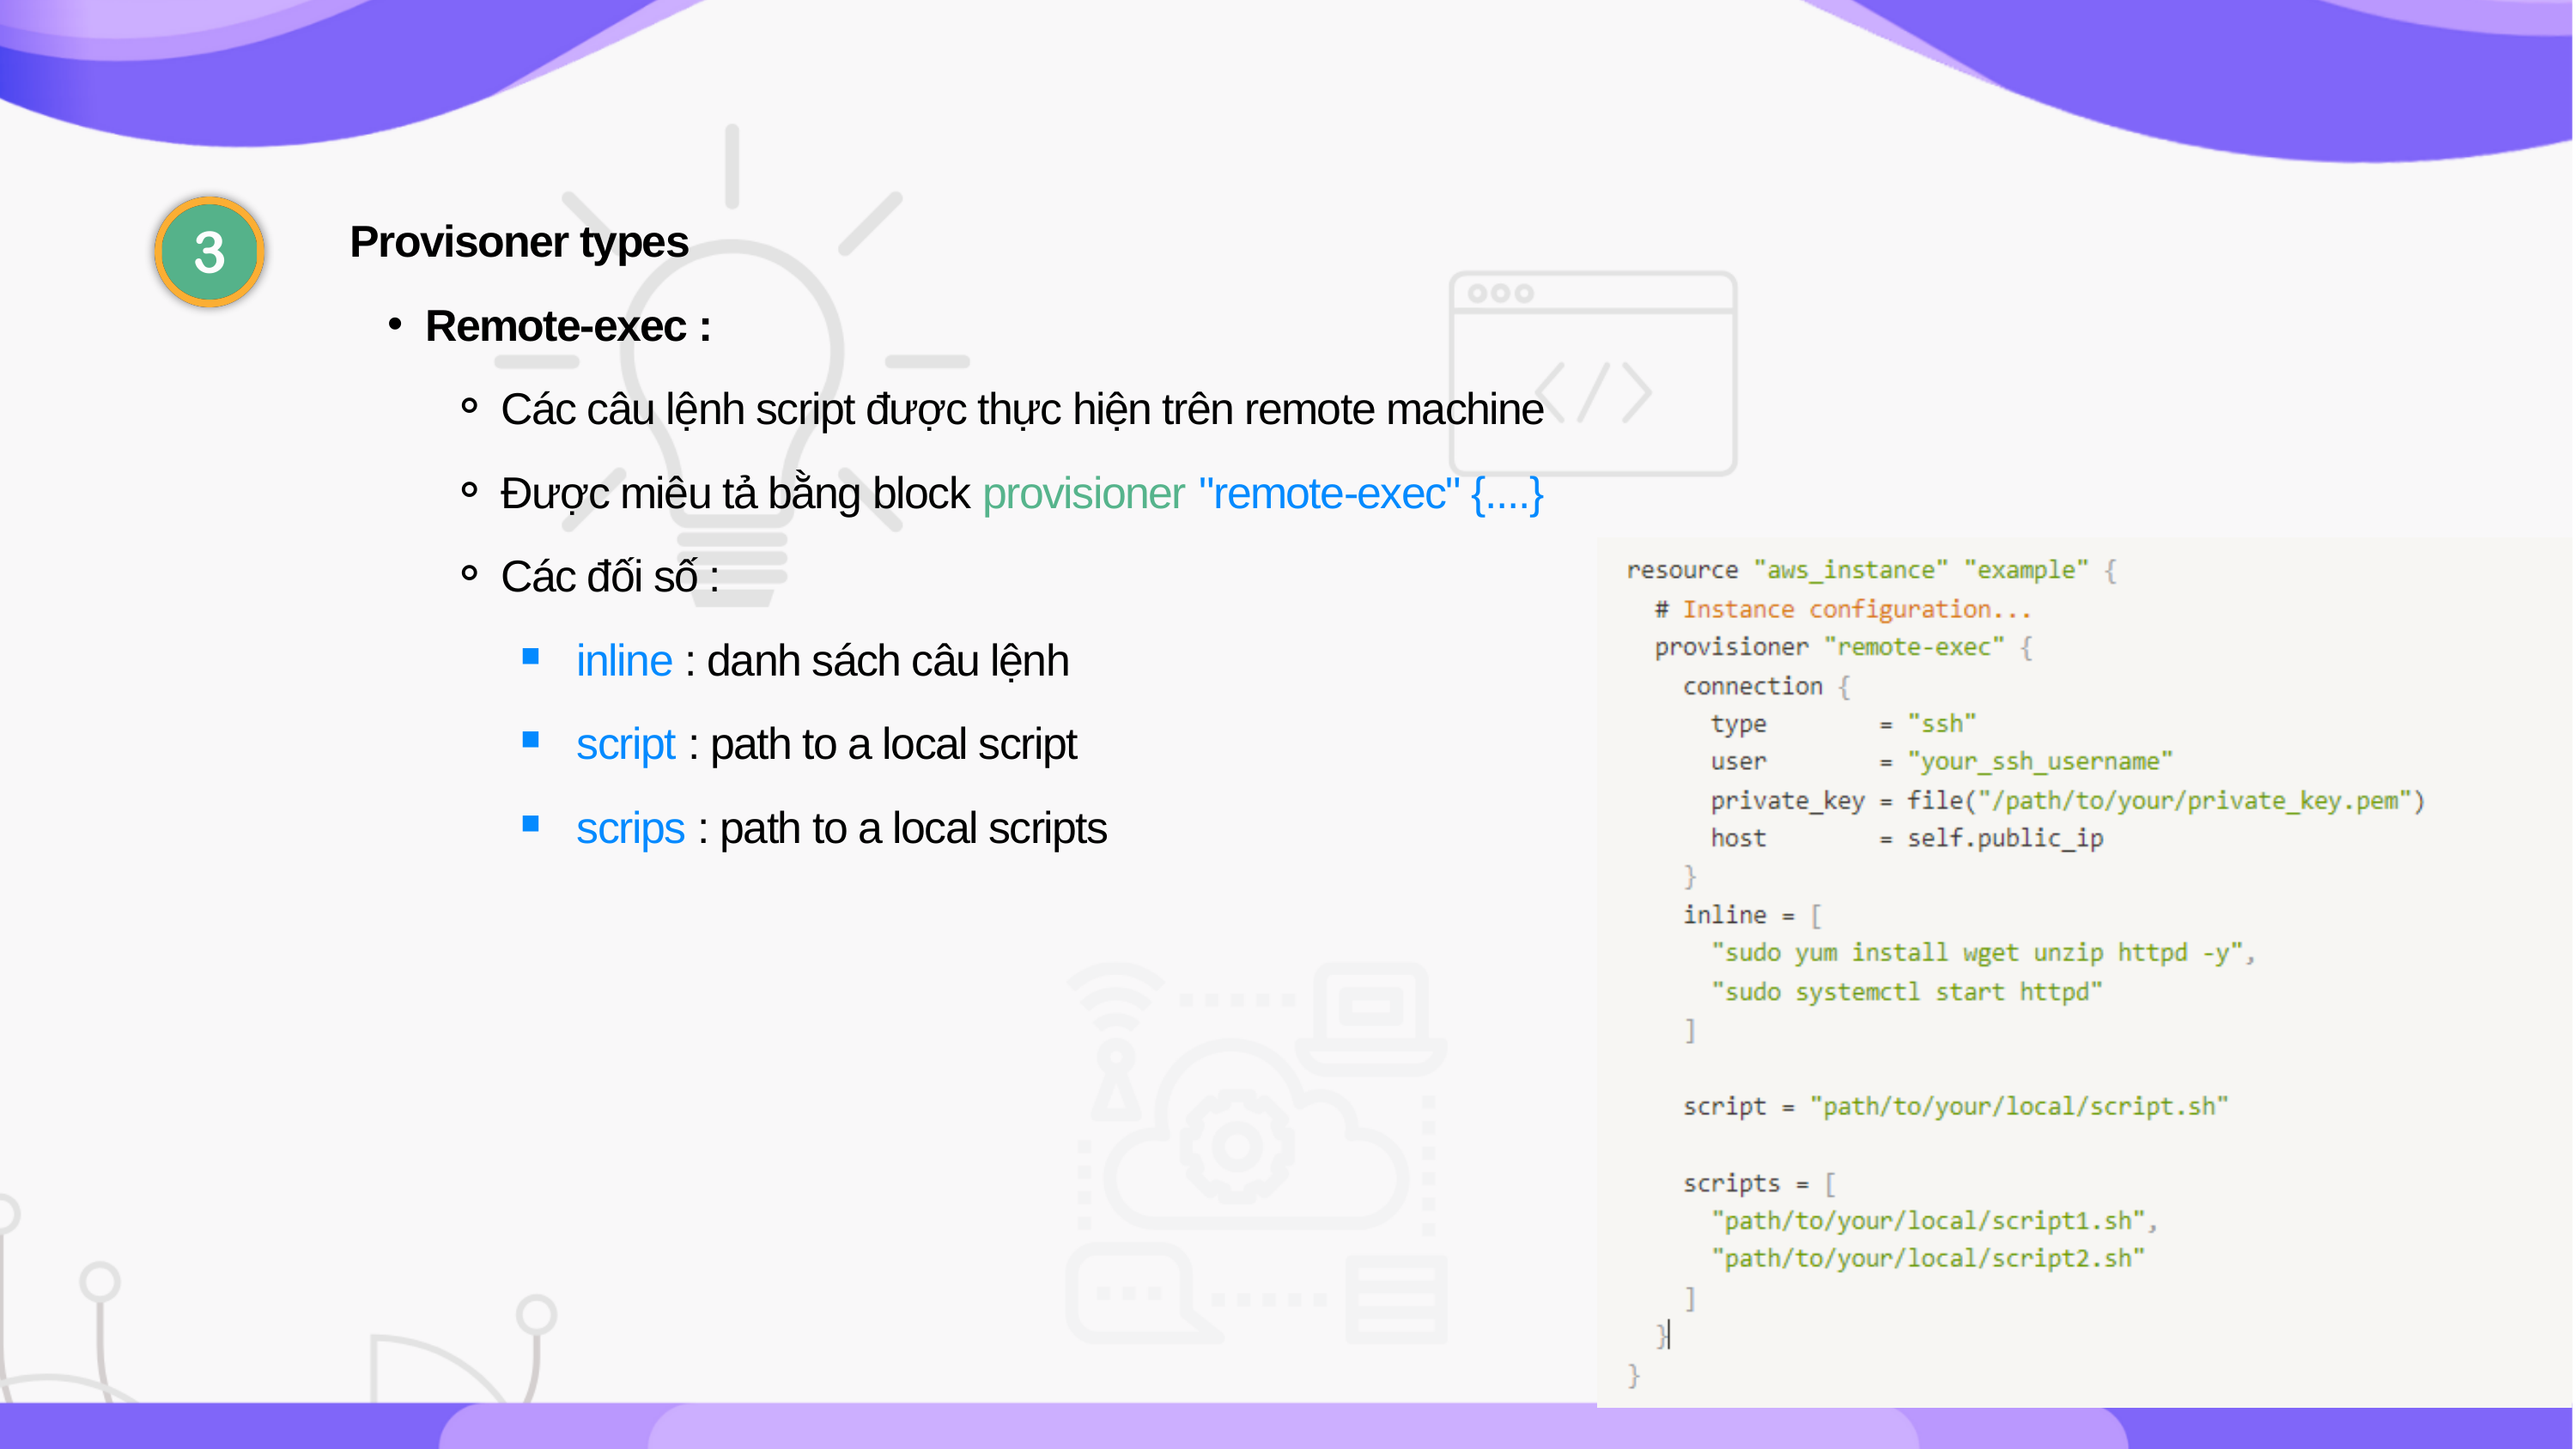

Provisoner types
Remote-exec :
Các câu lệnh script được thực hiện trên remote machine
Được miêu tả bằng block provisioner "remote-exec" {....}
Các đối số :
inline : danh sách câu lệnh
script : path to a local script
scrips : path to a local scripts